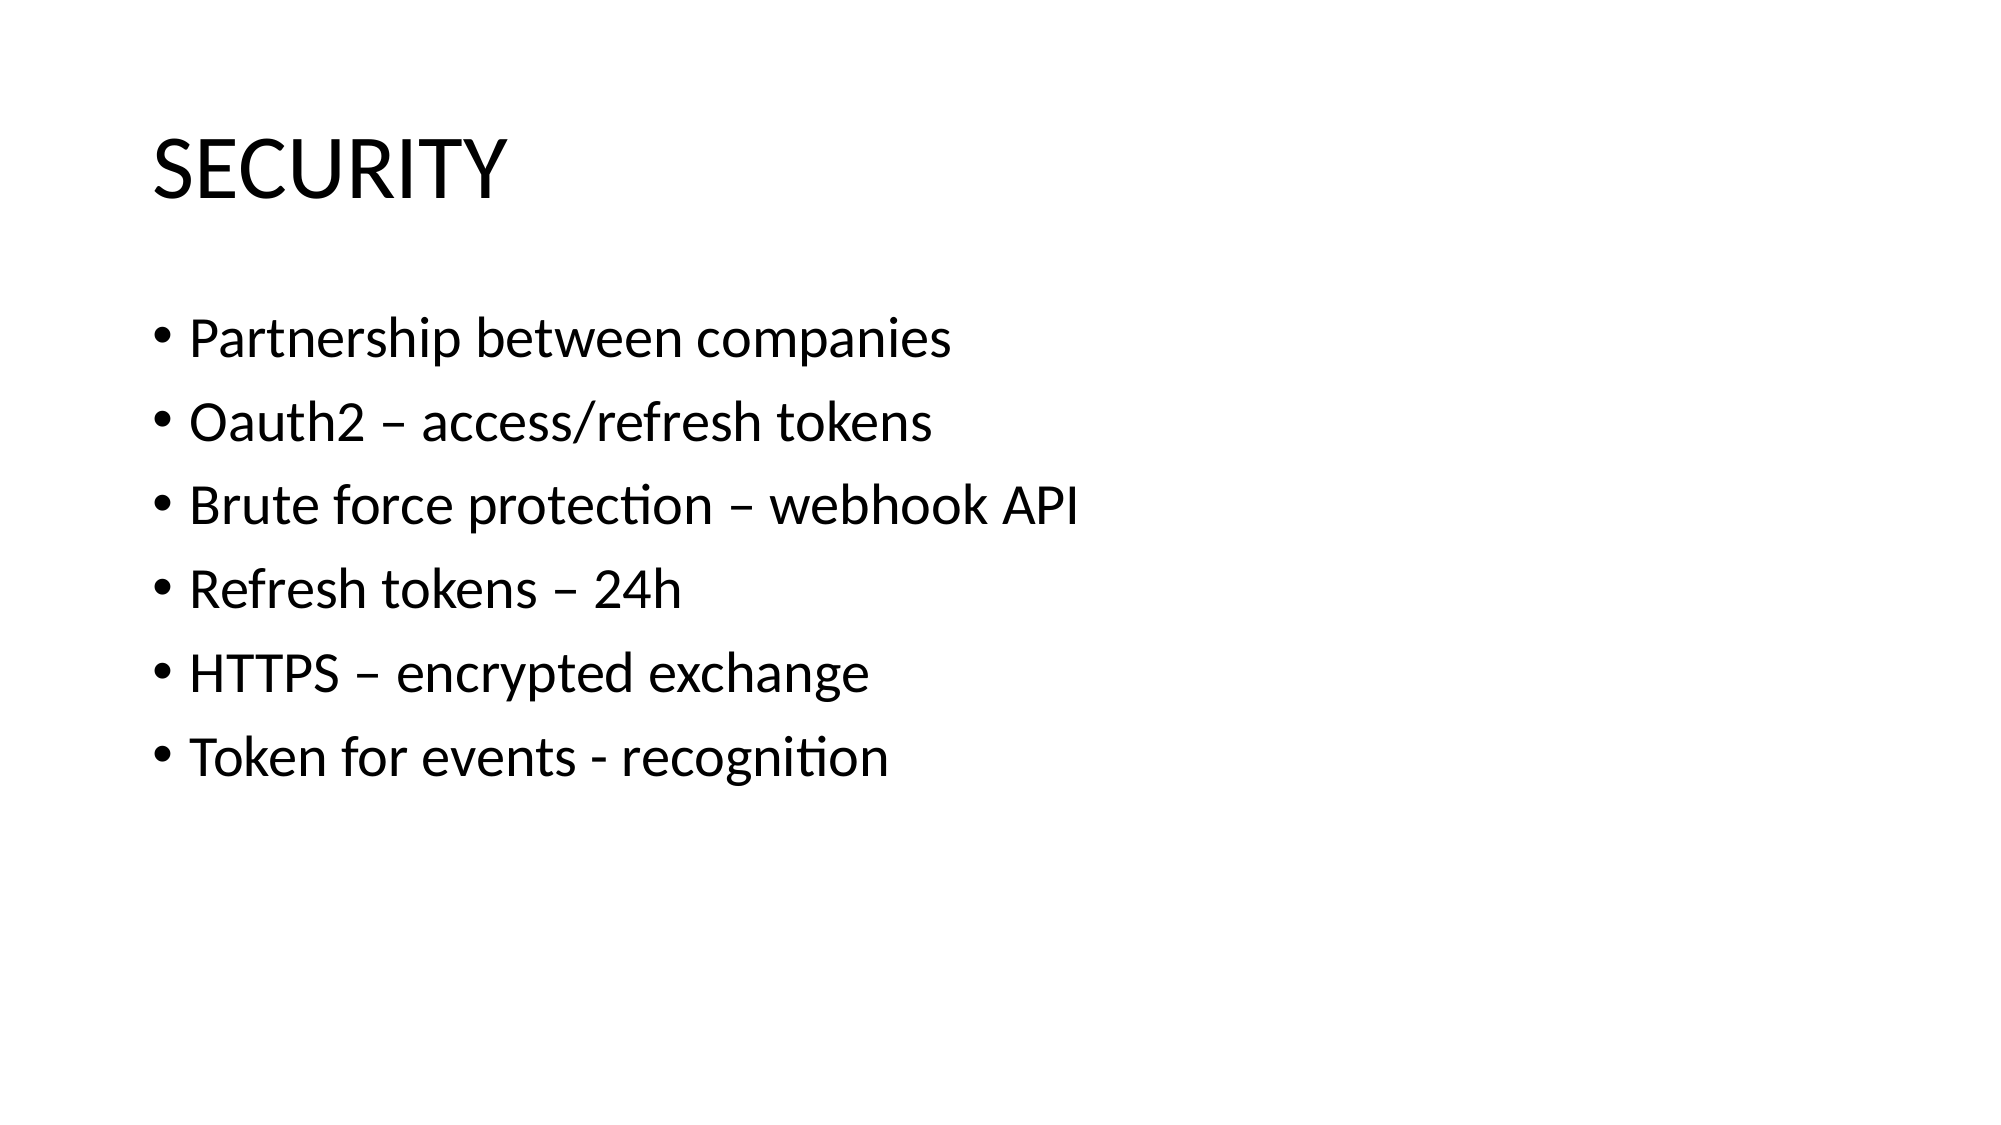

# SECURITY
Partnership between companies
Oauth2 – access/refresh tokens
Brute force protection – webhook API
Refresh tokens – 24h
HTTPS – encrypted exchange
Token for events - recognition